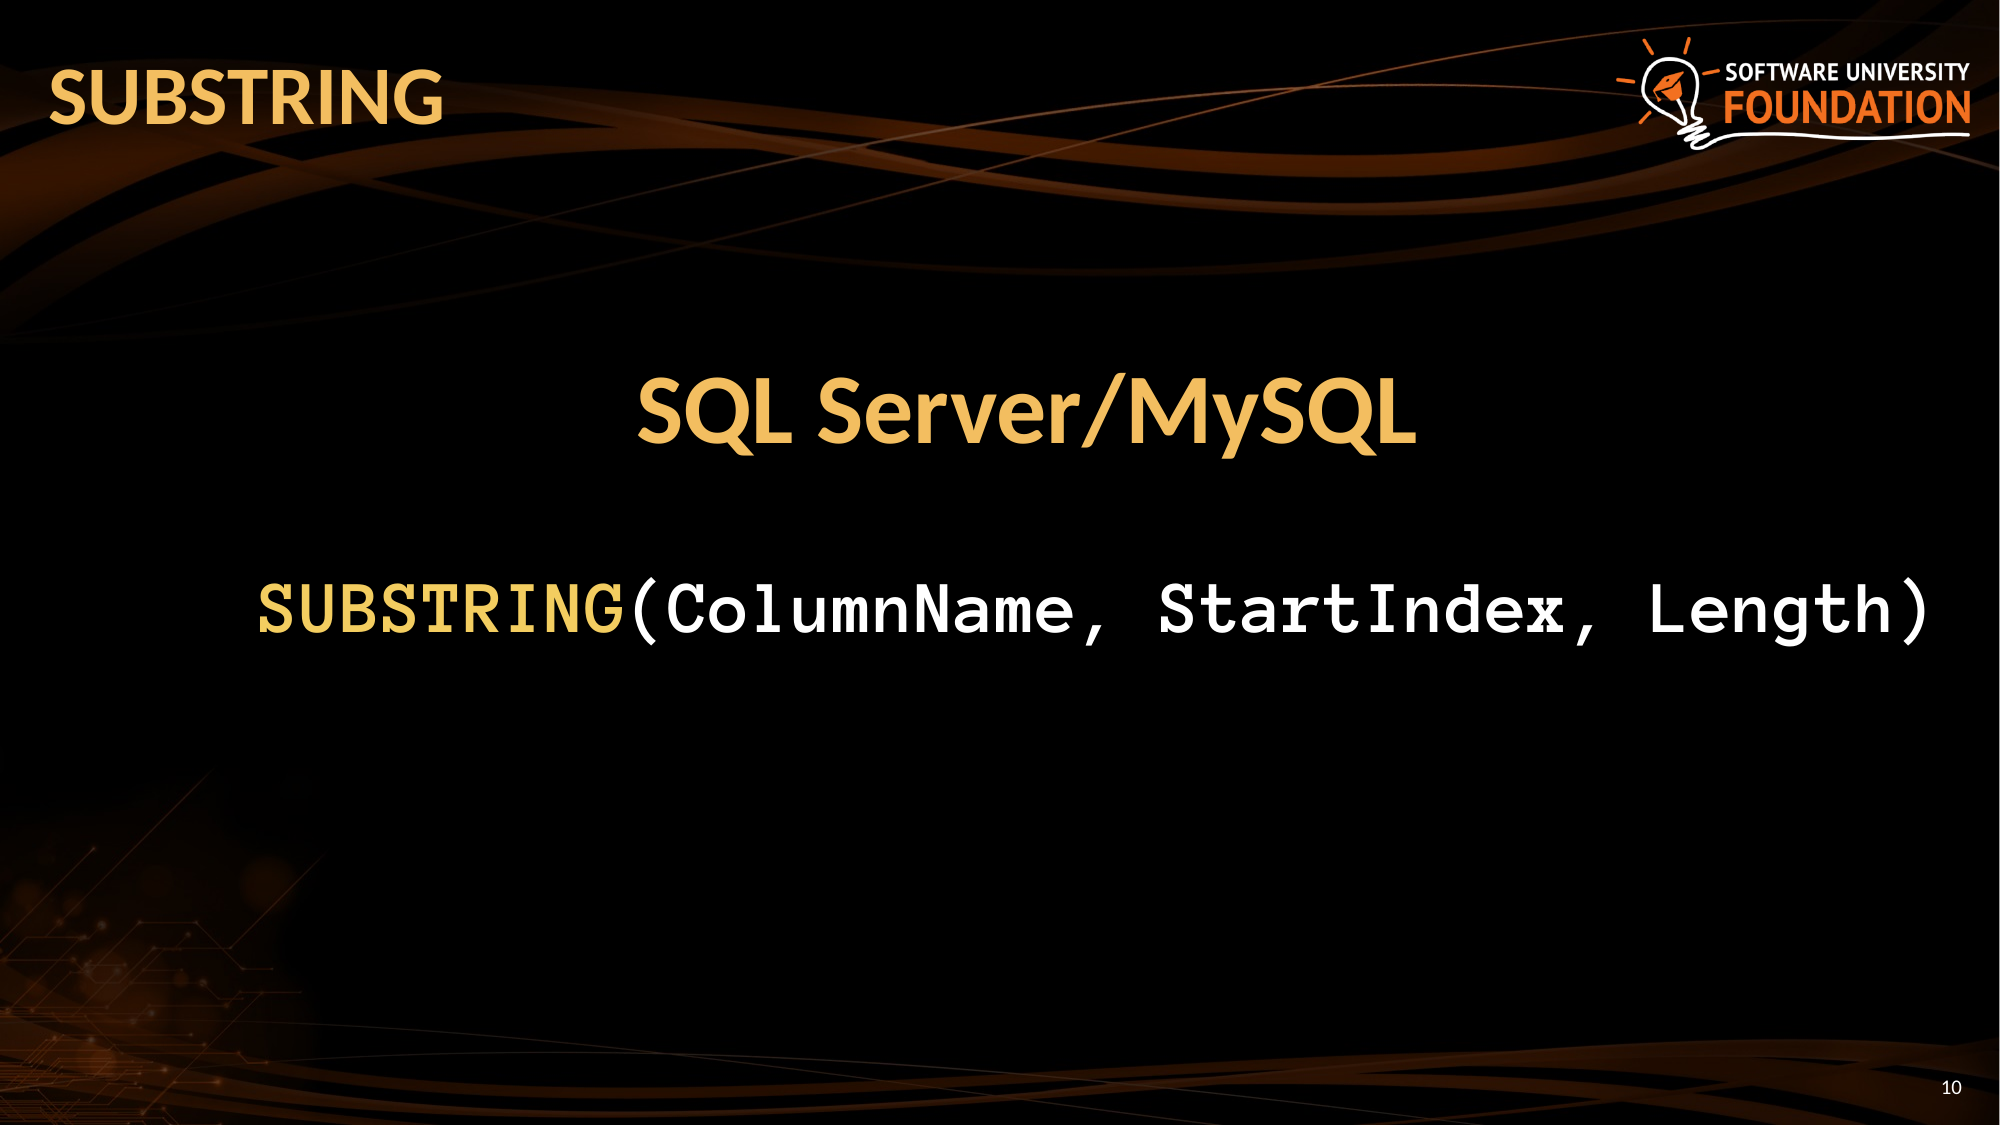

# SUBSTRING
SQL Server/MySQL
SUBSTRING(ColumnName, StartIndex, Length)
10